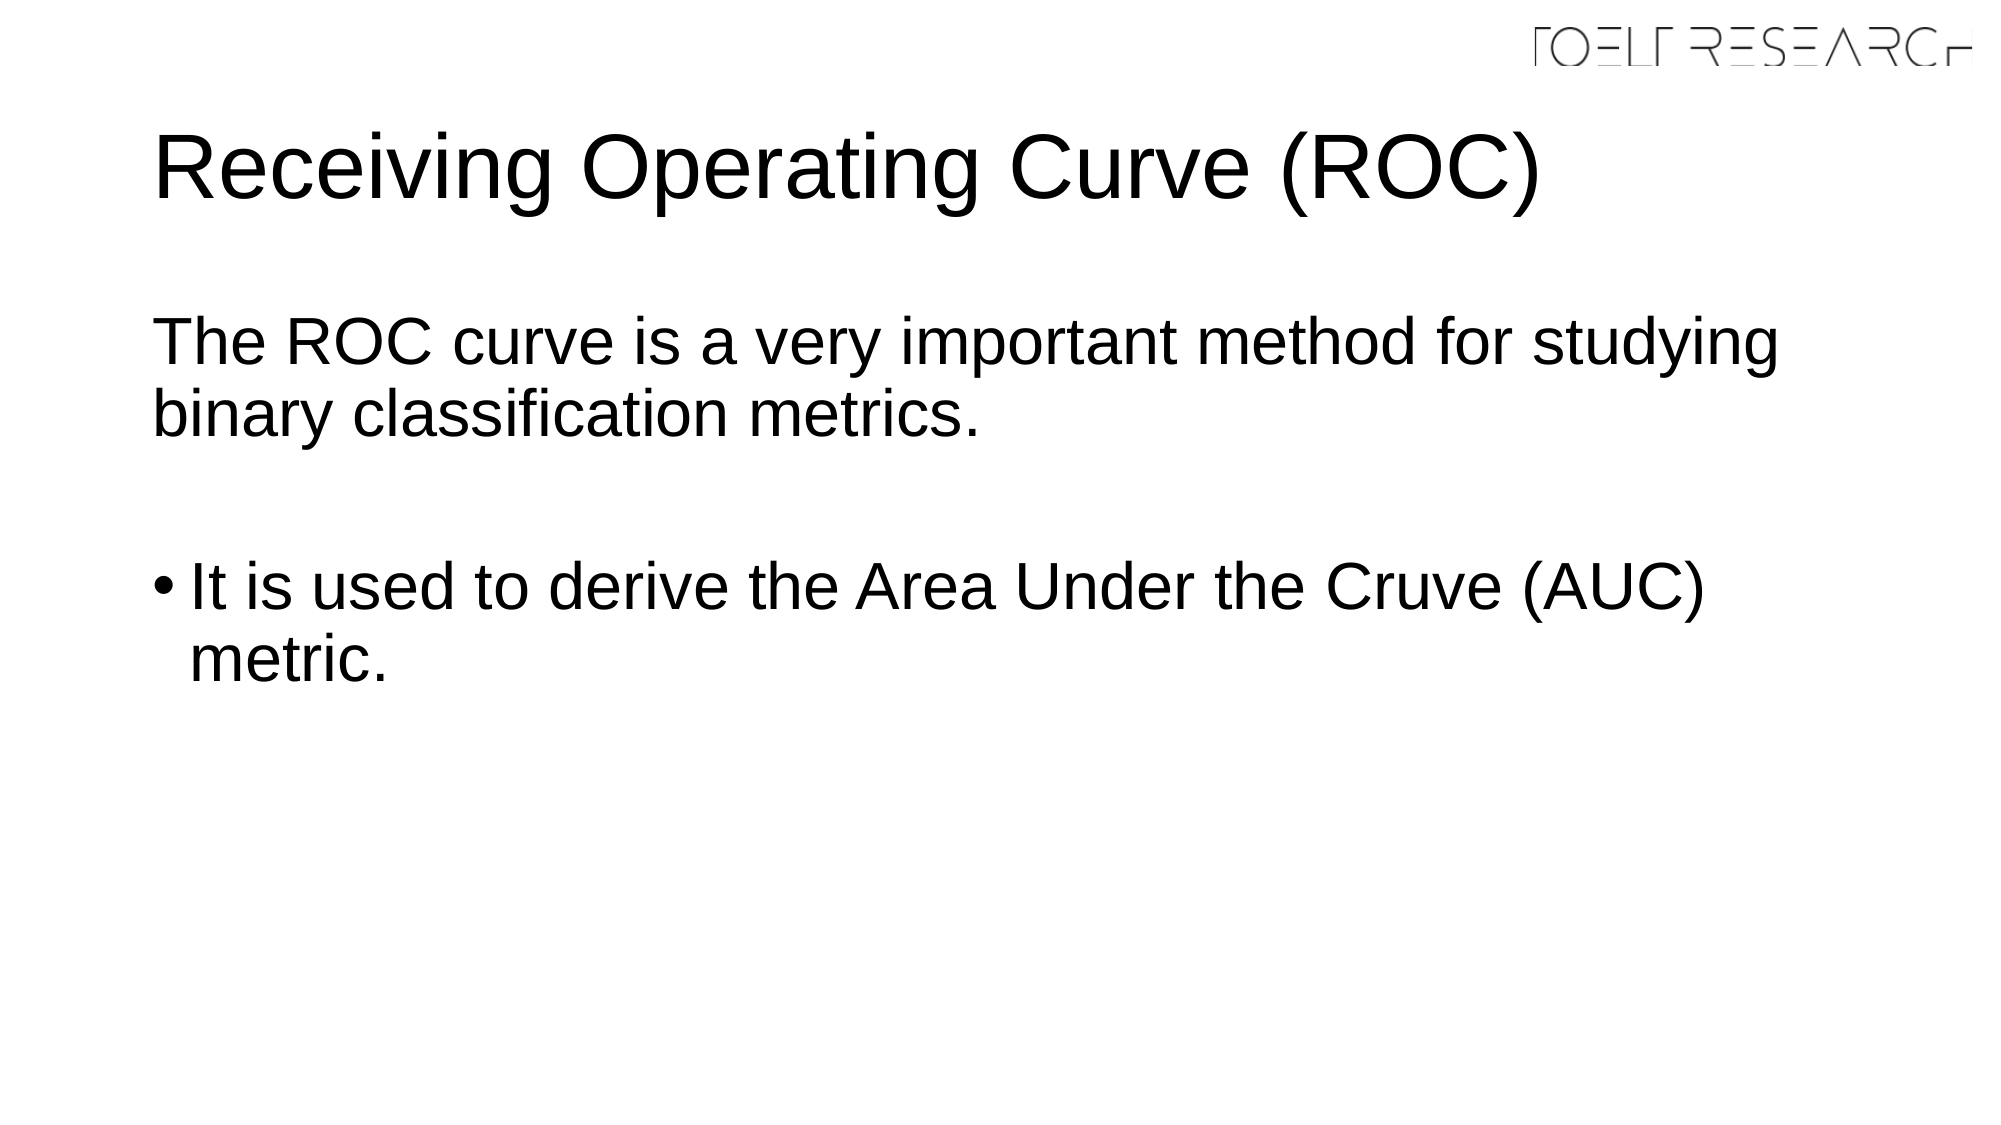

# Receiving Operating Curve (ROC)
The ROC curve is a very important method for studying binary classification metrics.
It is used to derive the Area Under the Cruve (AUC) metric.